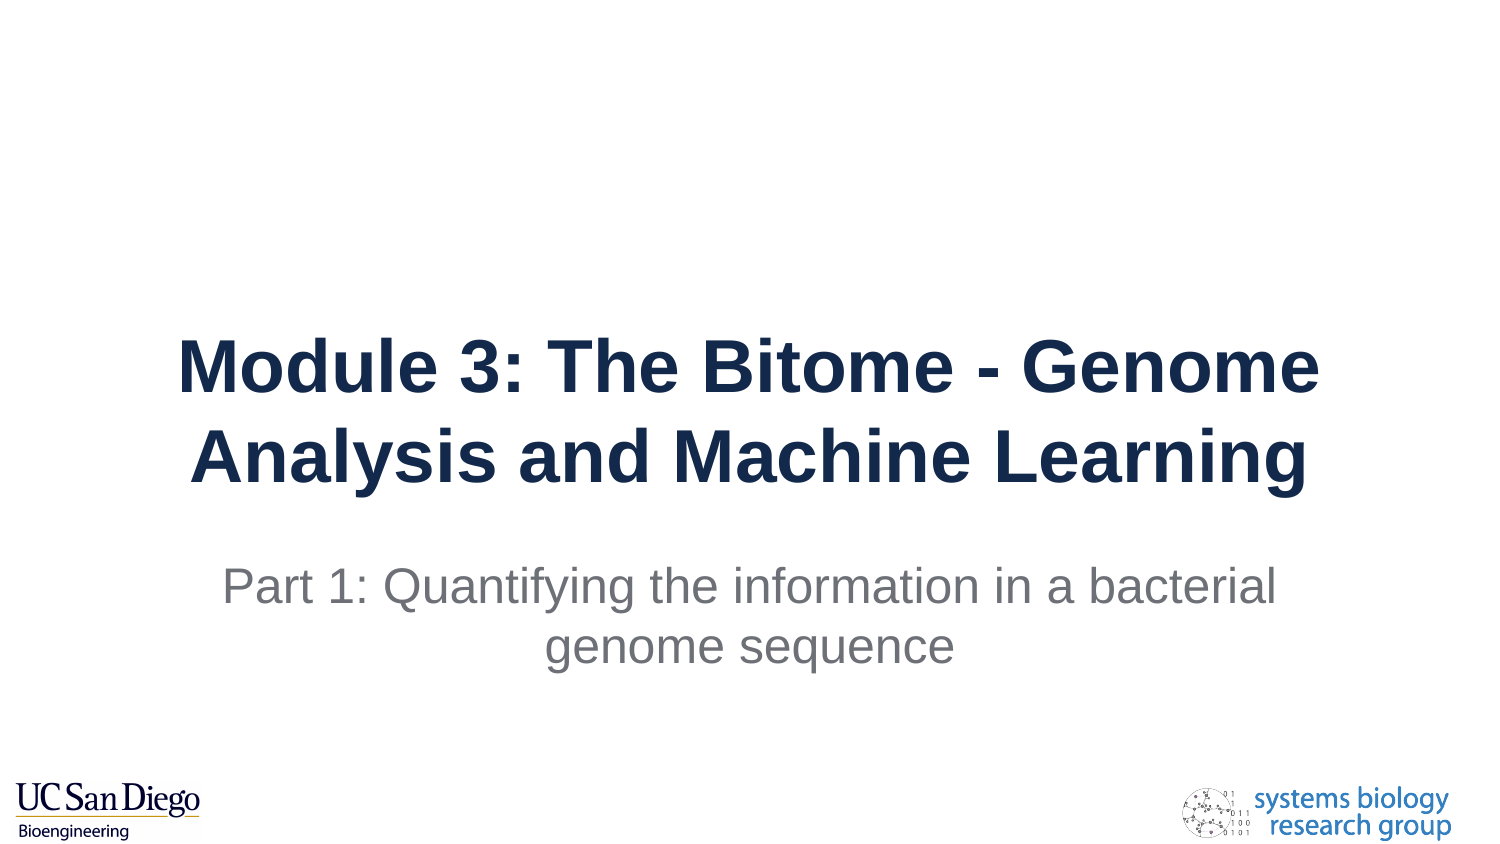

# Module 3: The Bitome - Genome Analysis and Machine Learning
Part 1: Quantifying the information in a bacterial genome sequence